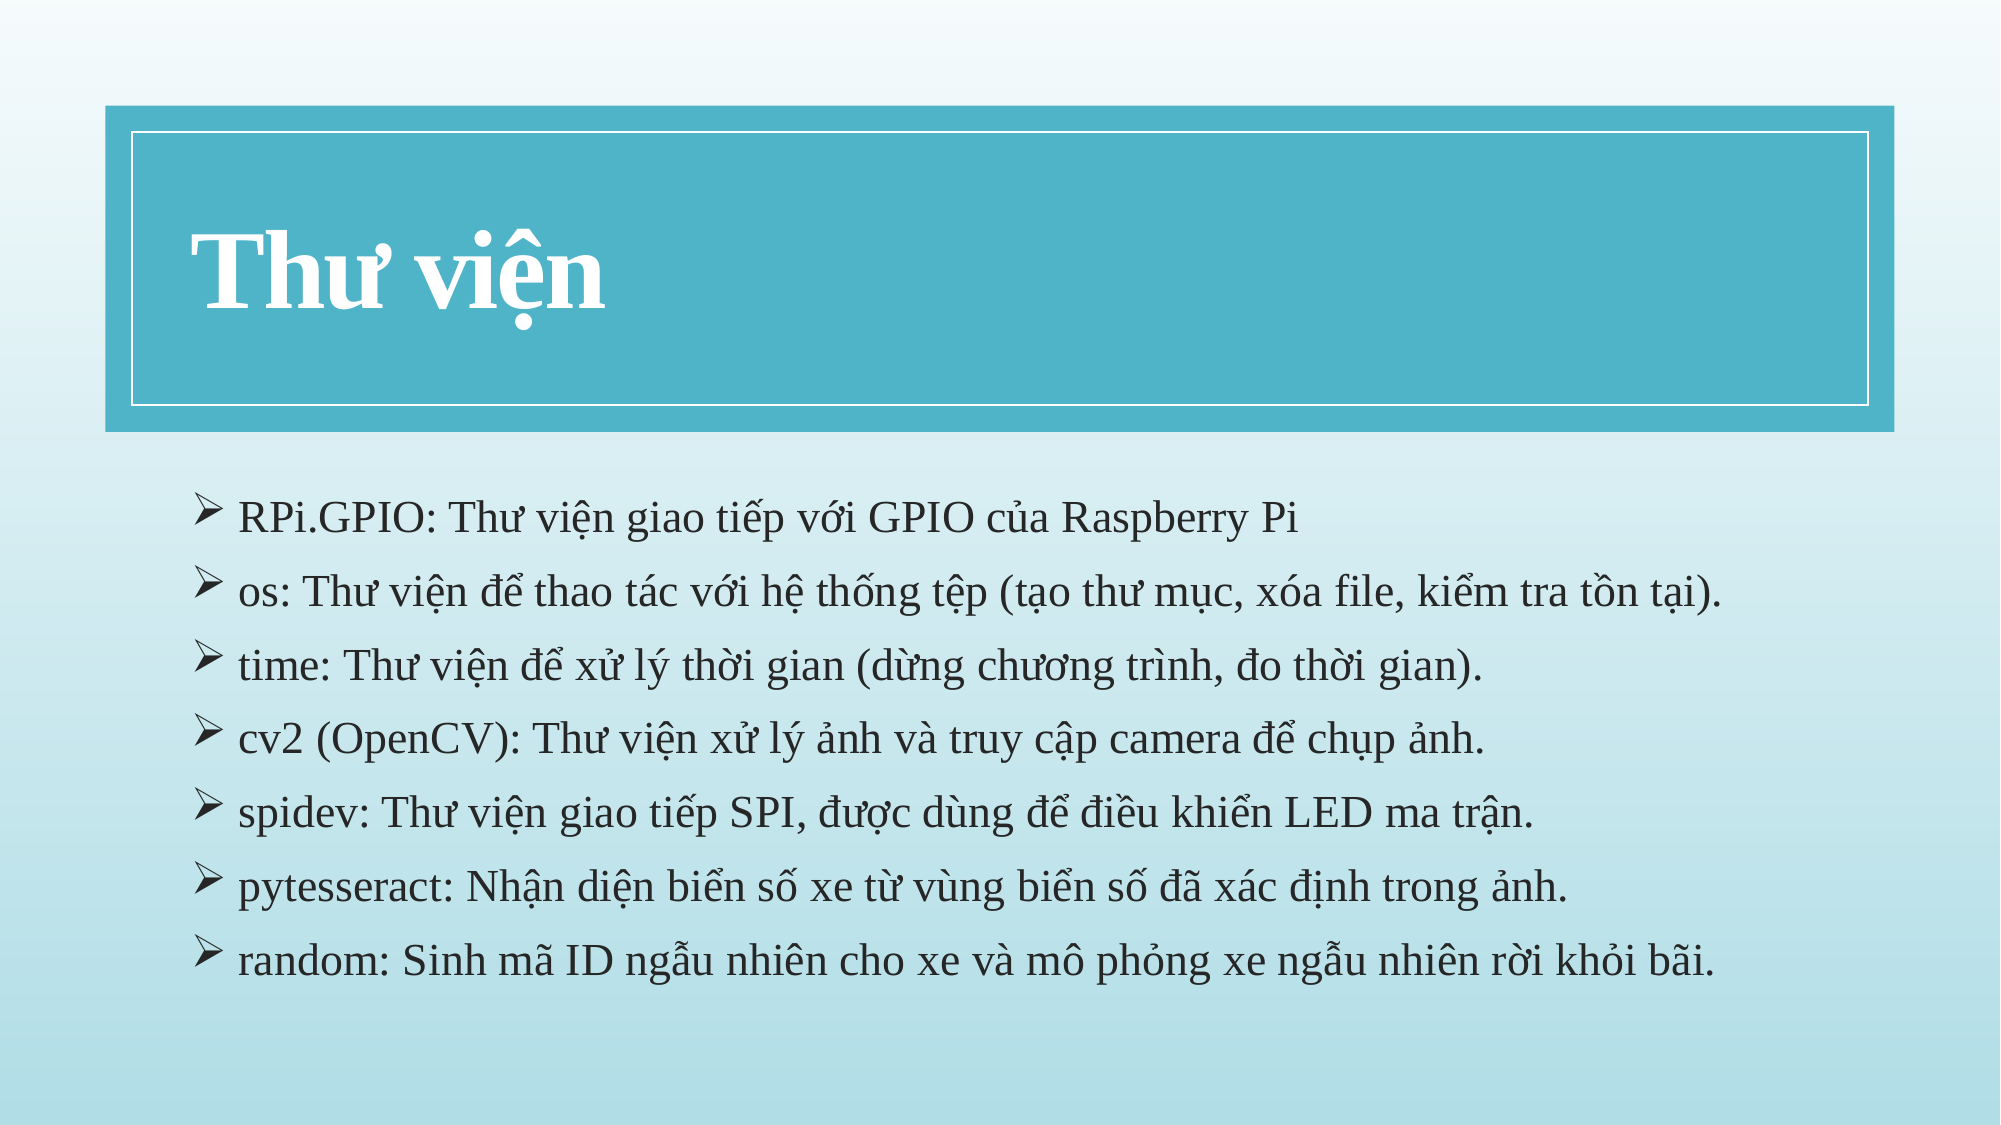

# Thư viện
 RPi.GPIO: Thư viện giao tiếp với GPIO của Raspberry Pi
 os: Thư viện để thao tác với hệ thống tệp (tạo thư mục, xóa file, kiểm tra tồn tại).
 time: Thư viện để xử lý thời gian (dừng chương trình, đo thời gian).
 cv2 (OpenCV): Thư viện xử lý ảnh và truy cập camera để chụp ảnh.
 spidev: Thư viện giao tiếp SPI, được dùng để điều khiển LED ma trận.
 pytesseract: Nhận diện biển số xe từ vùng biển số đã xác định trong ảnh.
 random: Sinh mã ID ngẫu nhiên cho xe và mô phỏng xe ngẫu nhiên rời khỏi bãi.